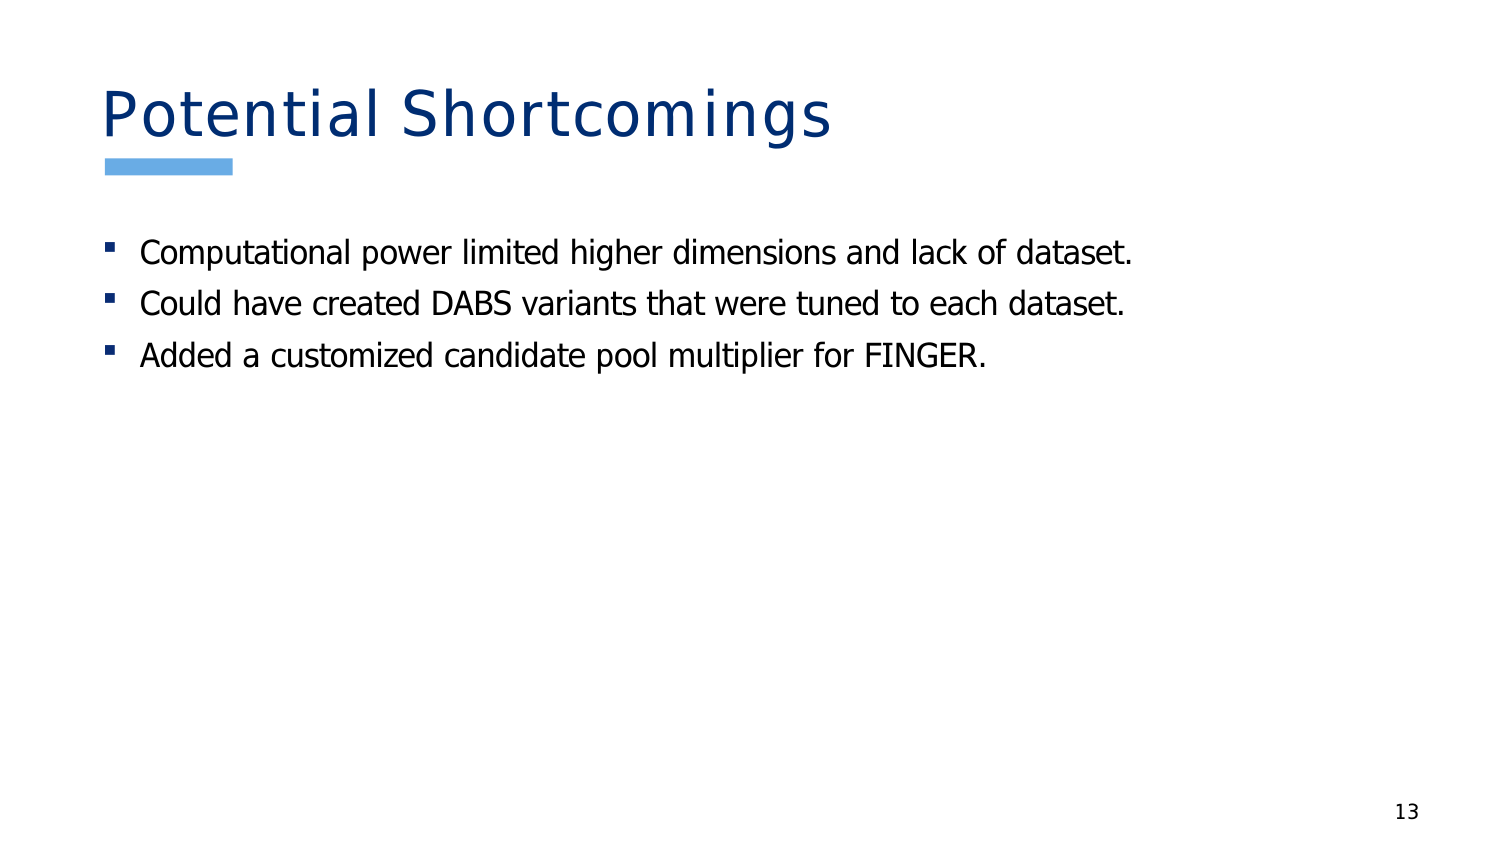

# Potential Shortcomings
Computational power limited higher dimensions and lack of dataset.
Could have created DABS variants that were tuned to each dataset.
Added a customized candidate pool multiplier for FINGER.